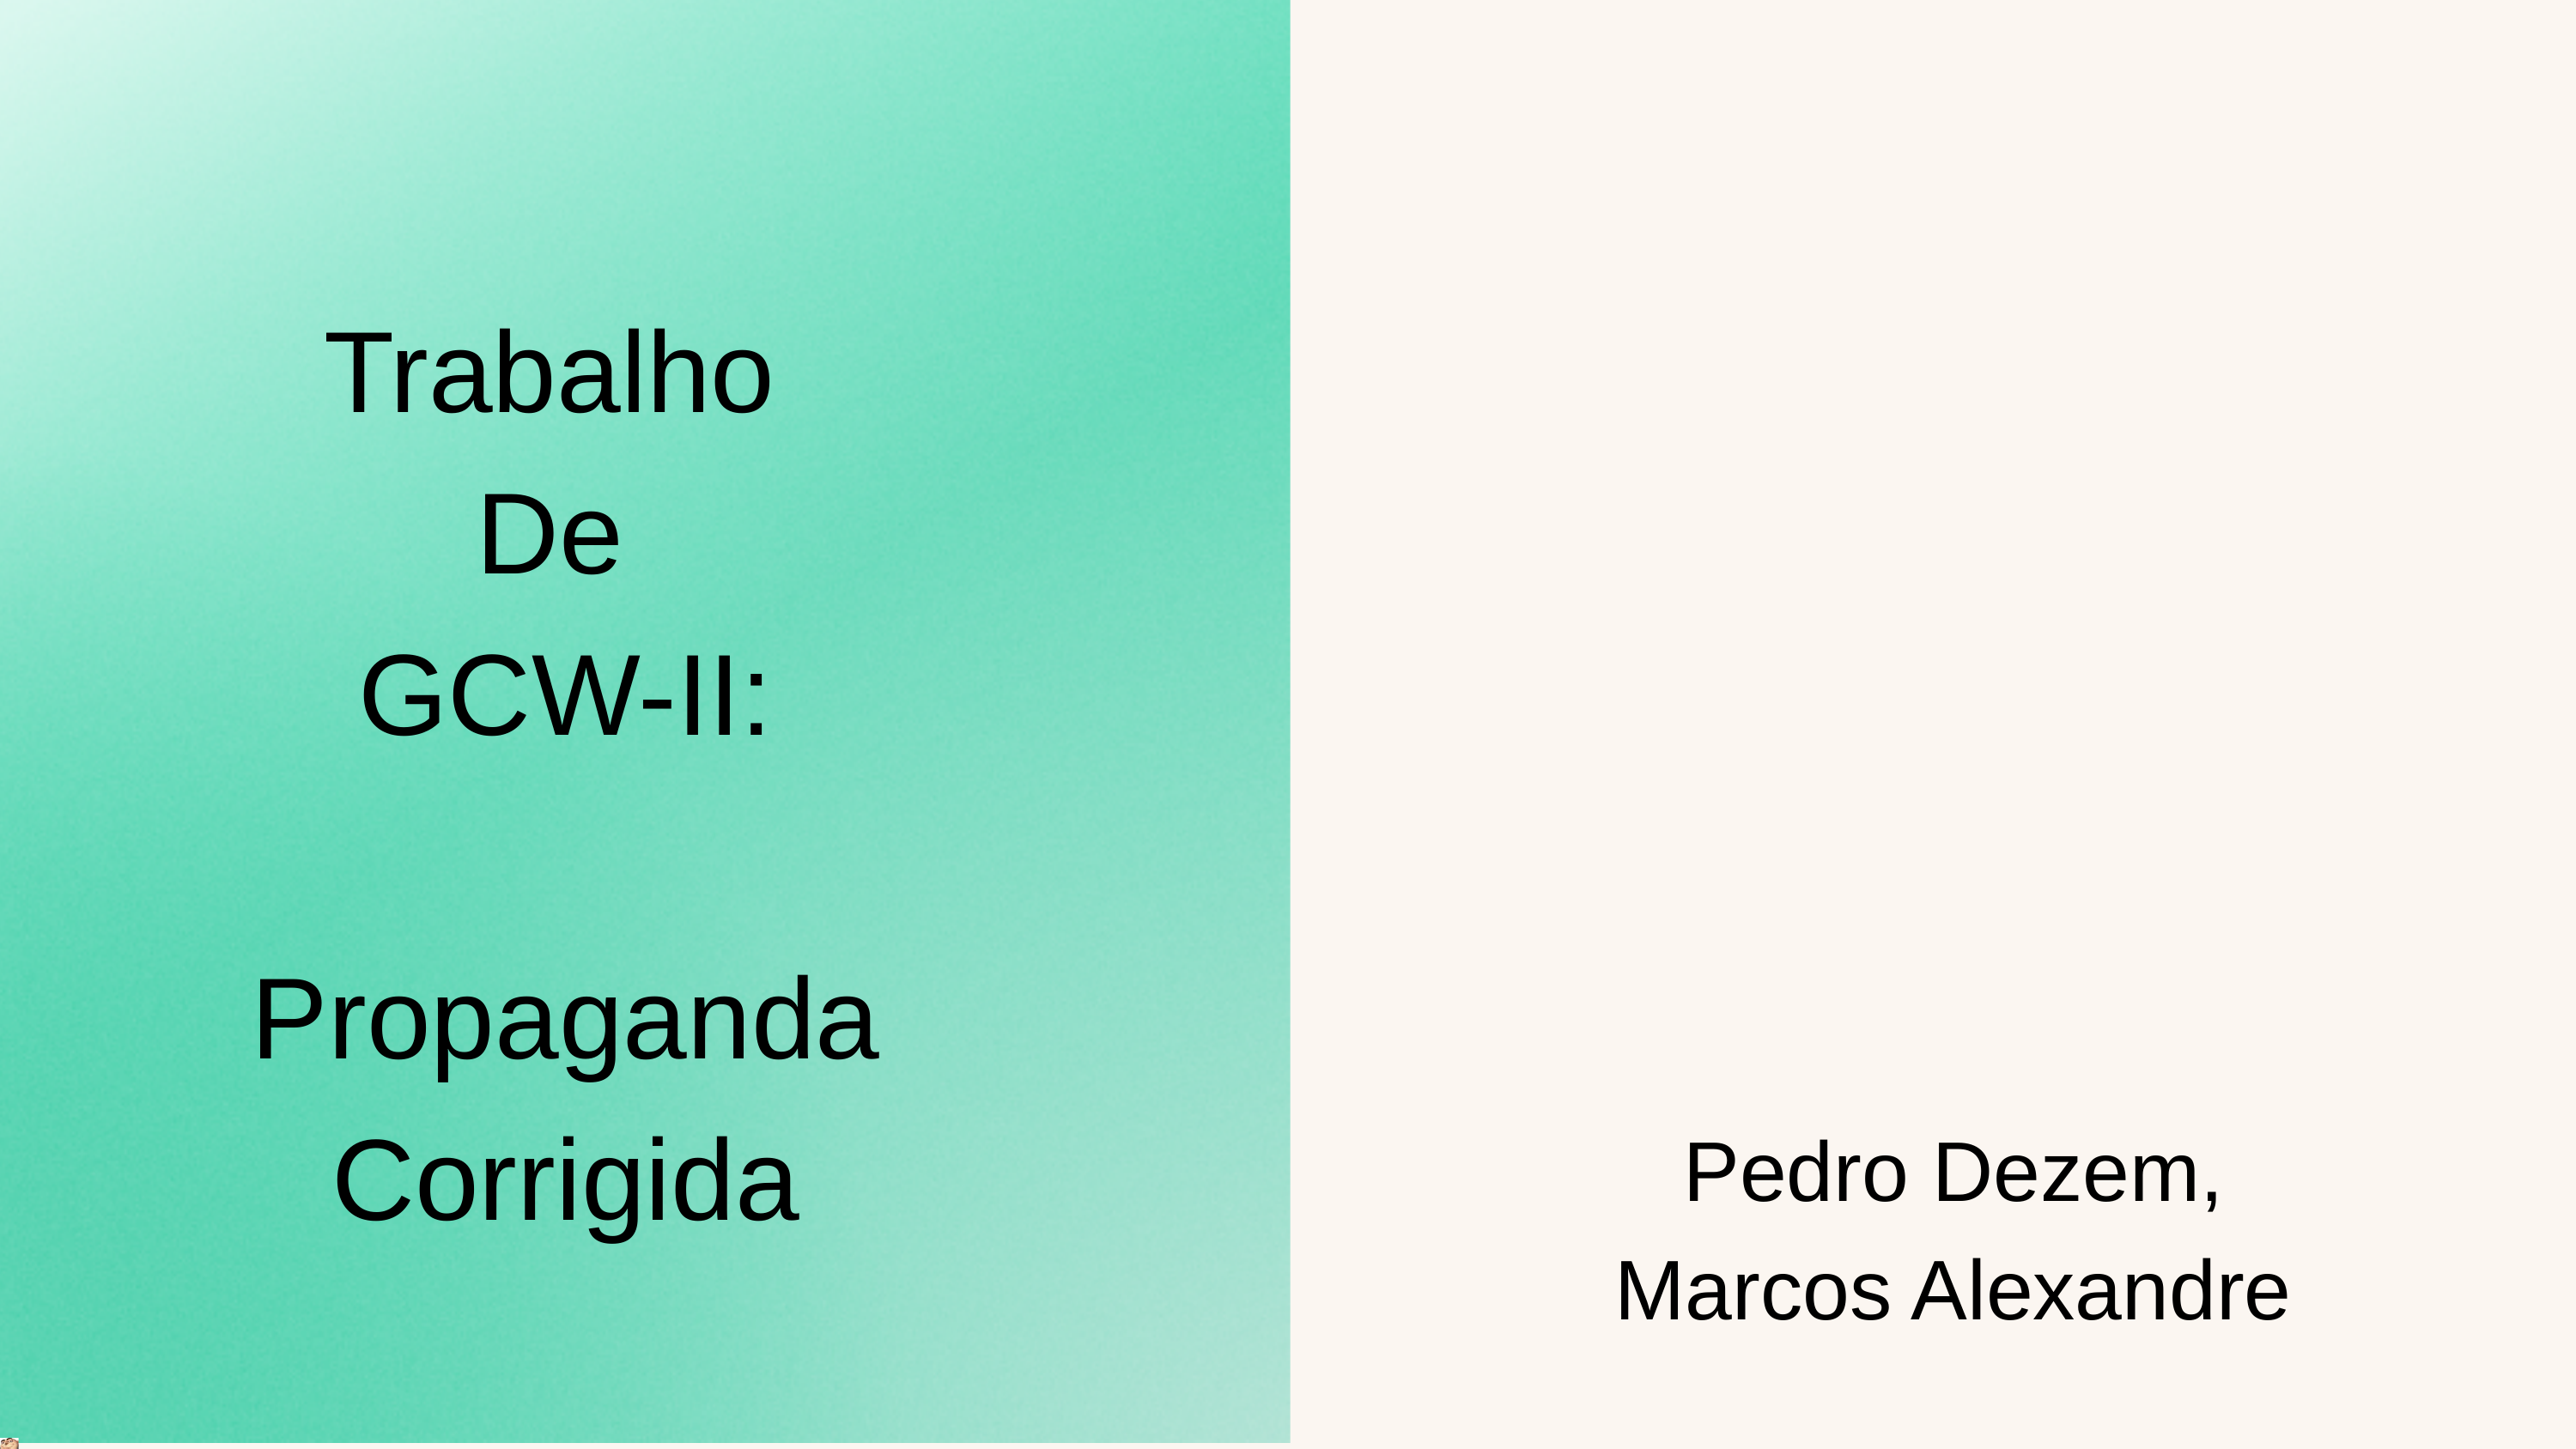

Trabalho
De
GCW-II:
Propaganda Corrigida
Pedro Dezem,
Marcos Alexandre